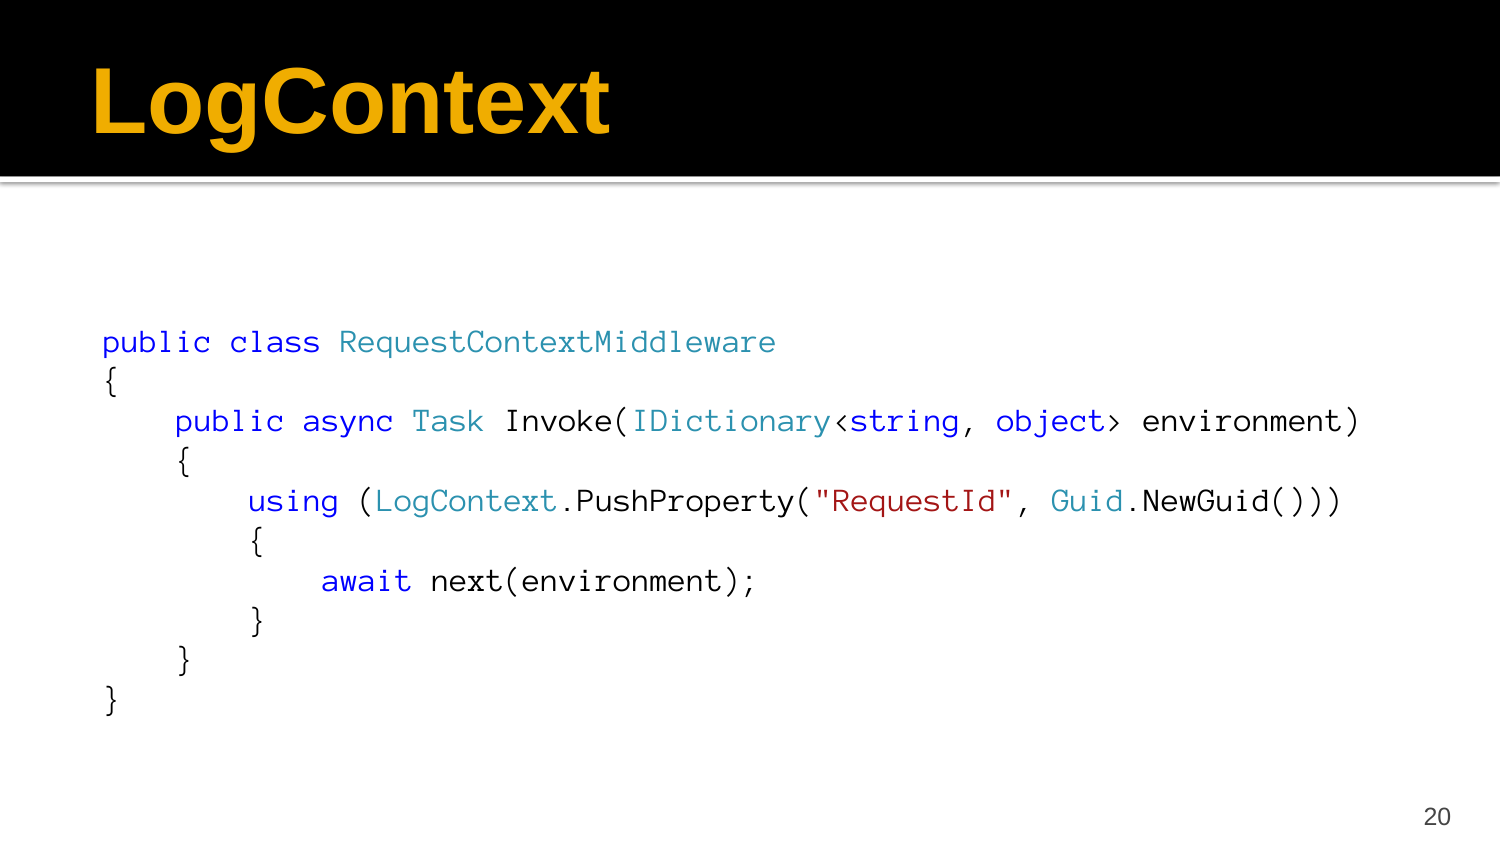

# LogContext
public class RequestContextMiddleware
{
    public async Task Invoke(IDictionary<string, object> environment)
    {
        using (LogContext.PushProperty("RequestId", Guid.NewGuid()))
        {
            await next(environment);
        }
    }
}
20